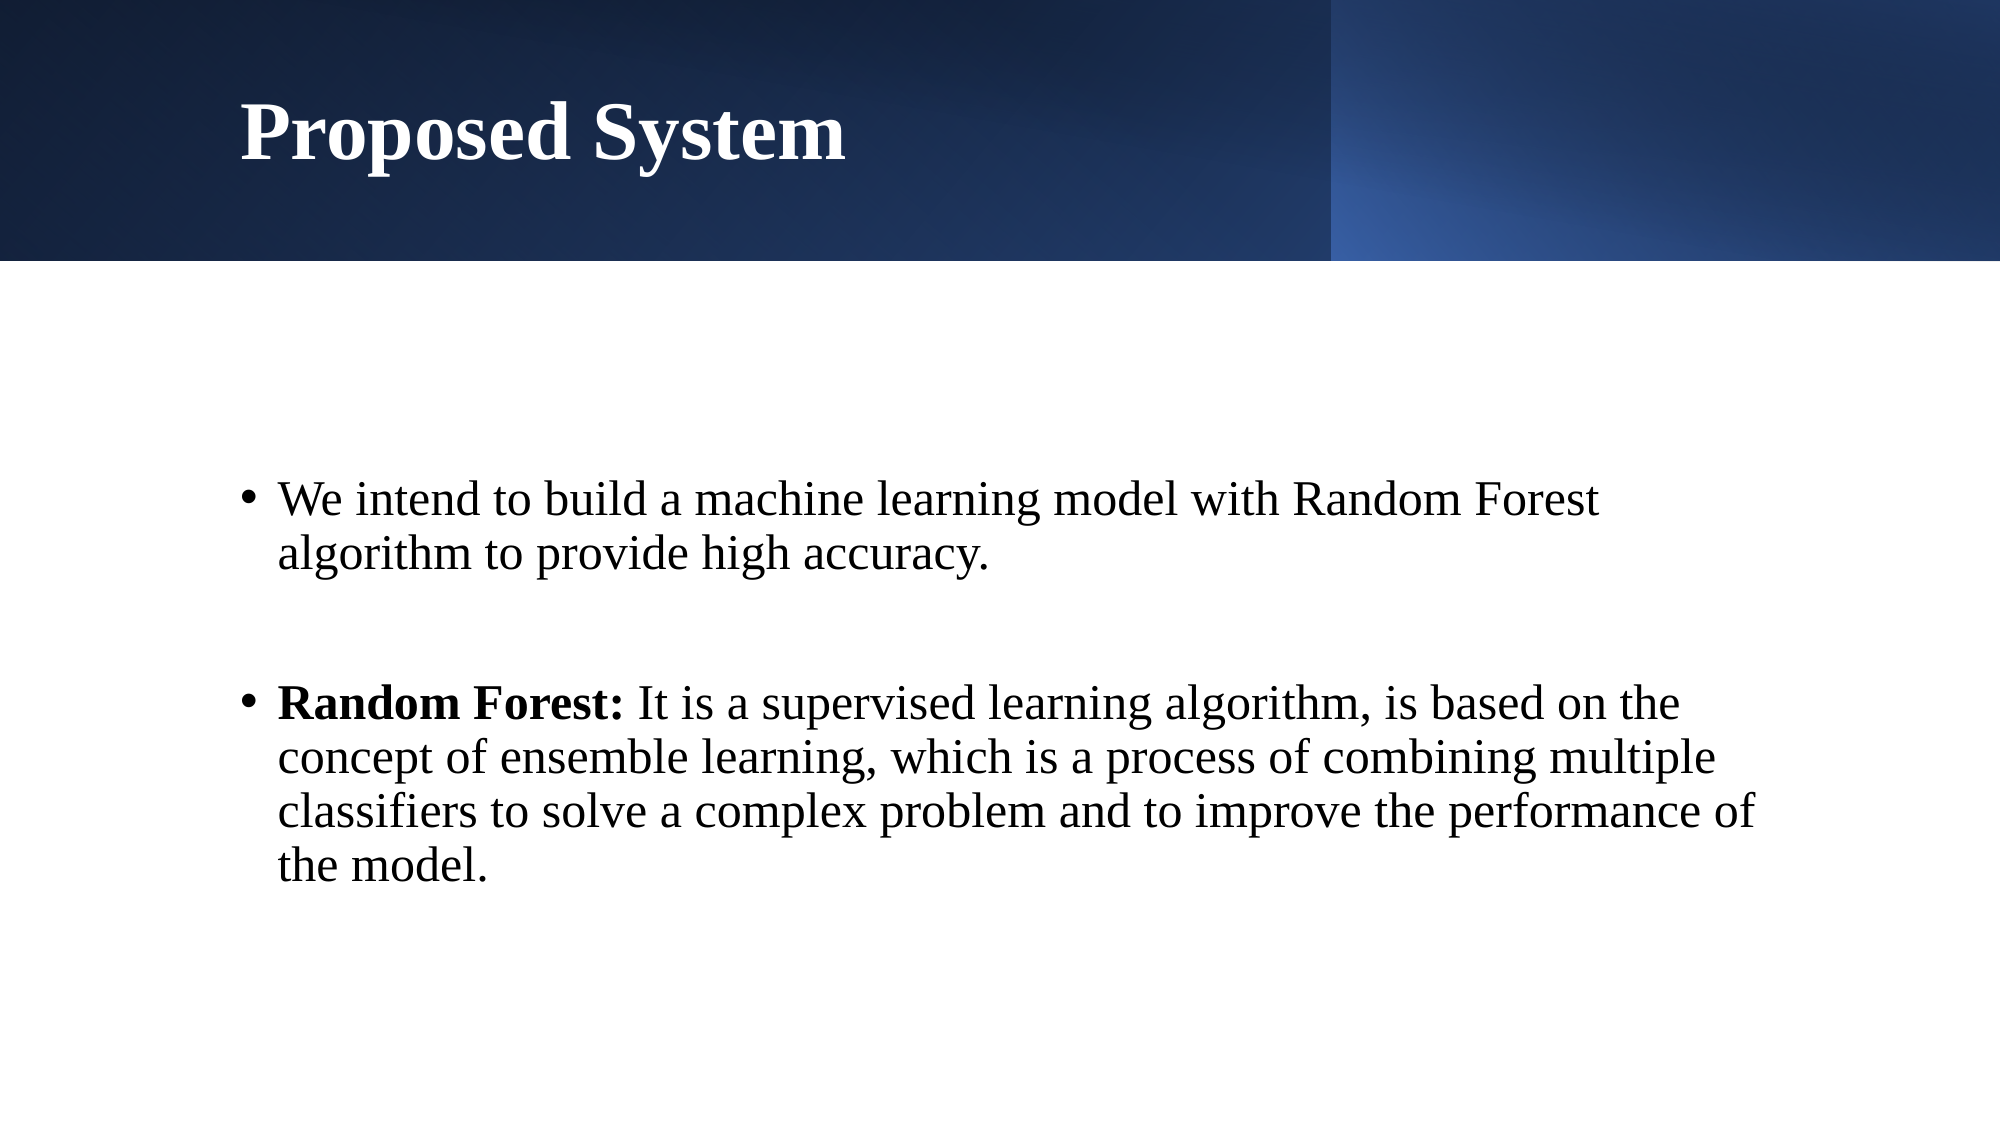

# Proposed System
We intend to build a machine learning model with Random Forest algorithm to provide high accuracy.

Random Forest: It is a supervised learning algorithm, is based on the concept of ensemble learning, which is a process of combining multiple classifiers to solve a complex problem and to improve the performance of the model.